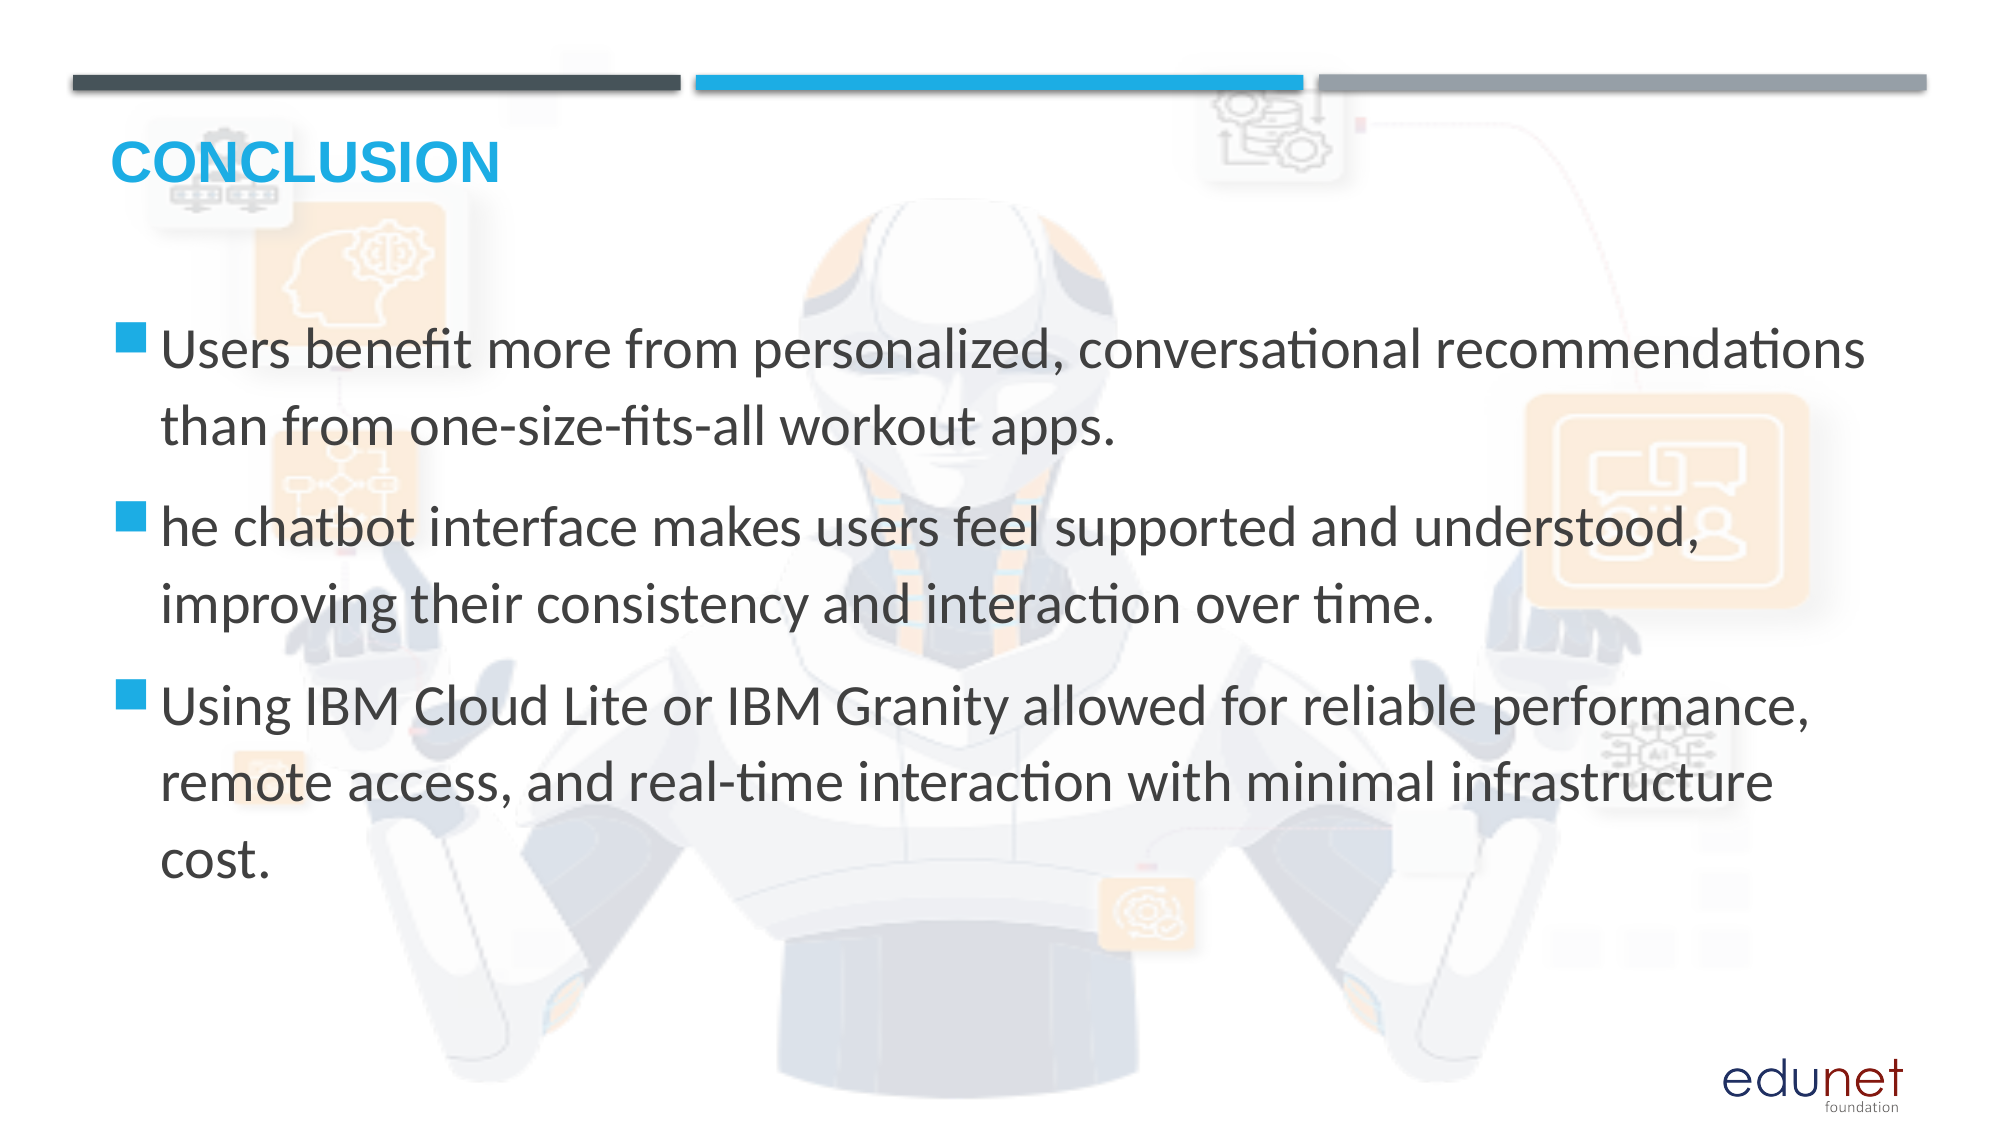

# Conclusion
Users benefit more from personalized, conversational recommendations than from one-size-fits-all workout apps.
he chatbot interface makes users feel supported and understood, improving their consistency and interaction over time.
Using IBM Cloud Lite or IBM Granity allowed for reliable performance, remote access, and real-time interaction with minimal infrastructure cost.